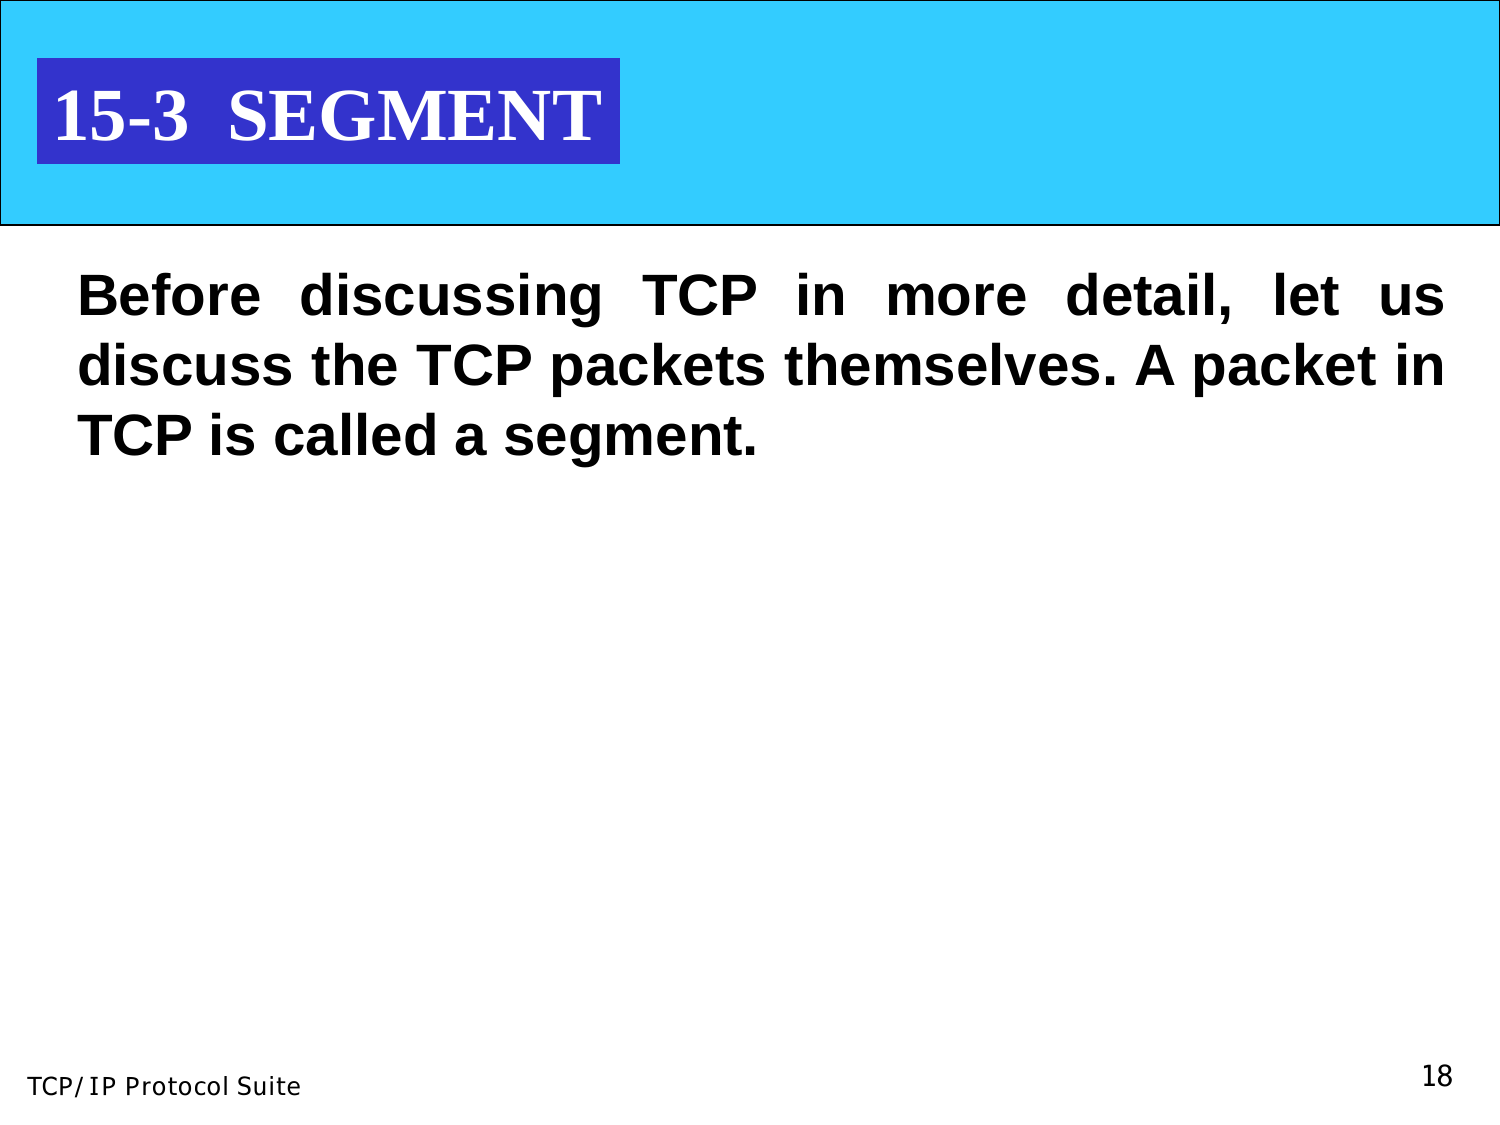

15-3  SEGMENT
Before discussing TCP in more detail, let us discuss the TCP packets themselves. A packet in TCP is called a segment.
18
TCP/IP Protocol Suite